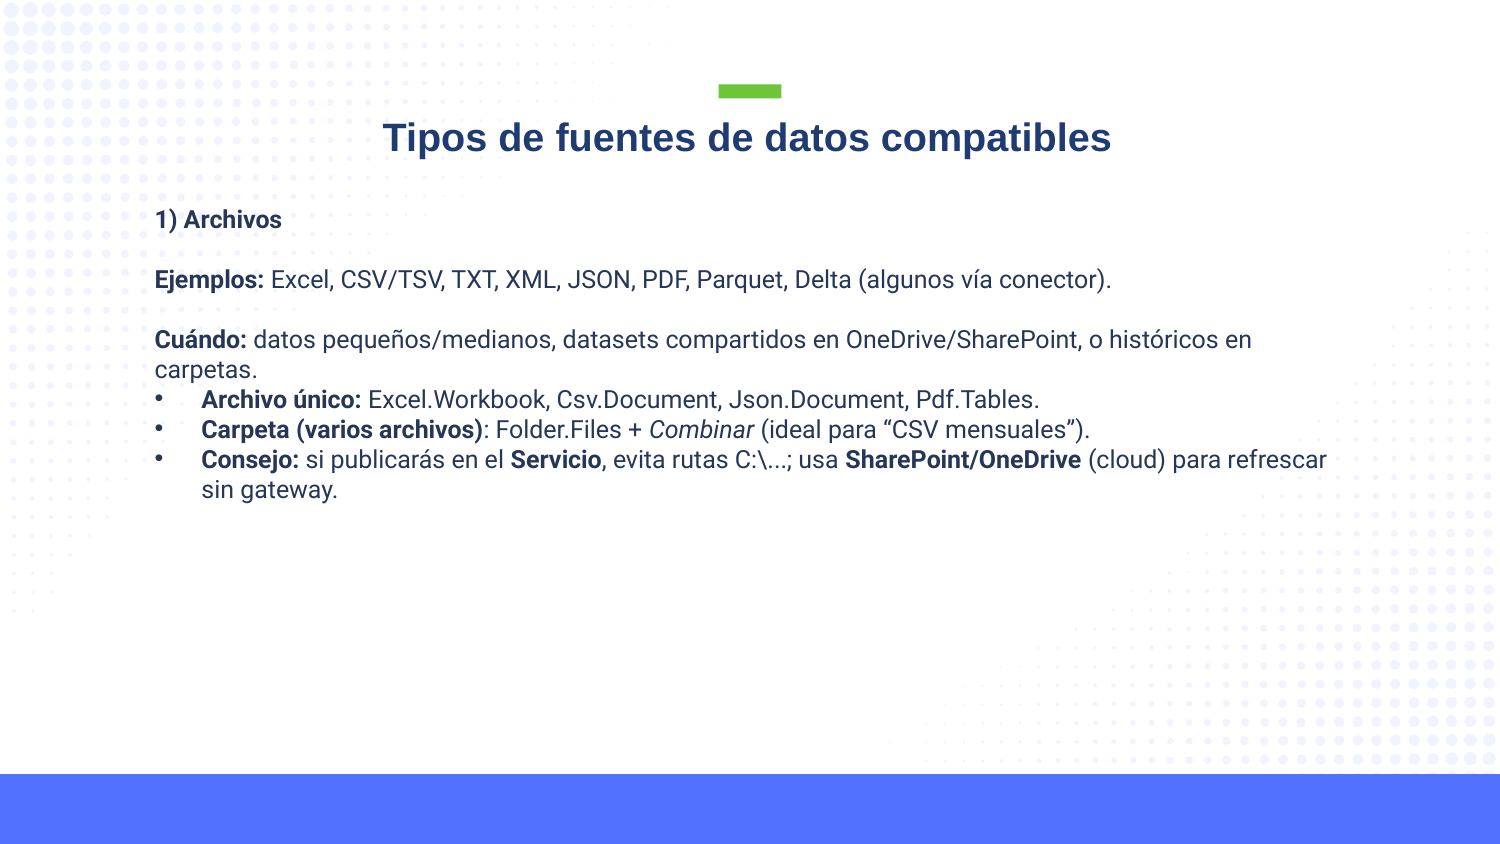

Tipos de fuentes de datos compatibles
1) Archivos

Ejemplos: Excel, CSV/TSV, TXT, XML, JSON, PDF, Parquet, Delta (algunos vía conector).
Cuándo: datos pequeños/medianos, datasets compartidos en OneDrive/SharePoint, o históricos en carpetas.
Archivo único: Excel.Workbook, Csv.Document, Json.Document, Pdf.Tables.
Carpeta (varios archivos): Folder.Files + Combinar (ideal para “CSV mensuales”).
Consejo: si publicarás en el Servicio, evita rutas C:\...; usa SharePoint/OneDrive (cloud) para refrescar sin gateway.